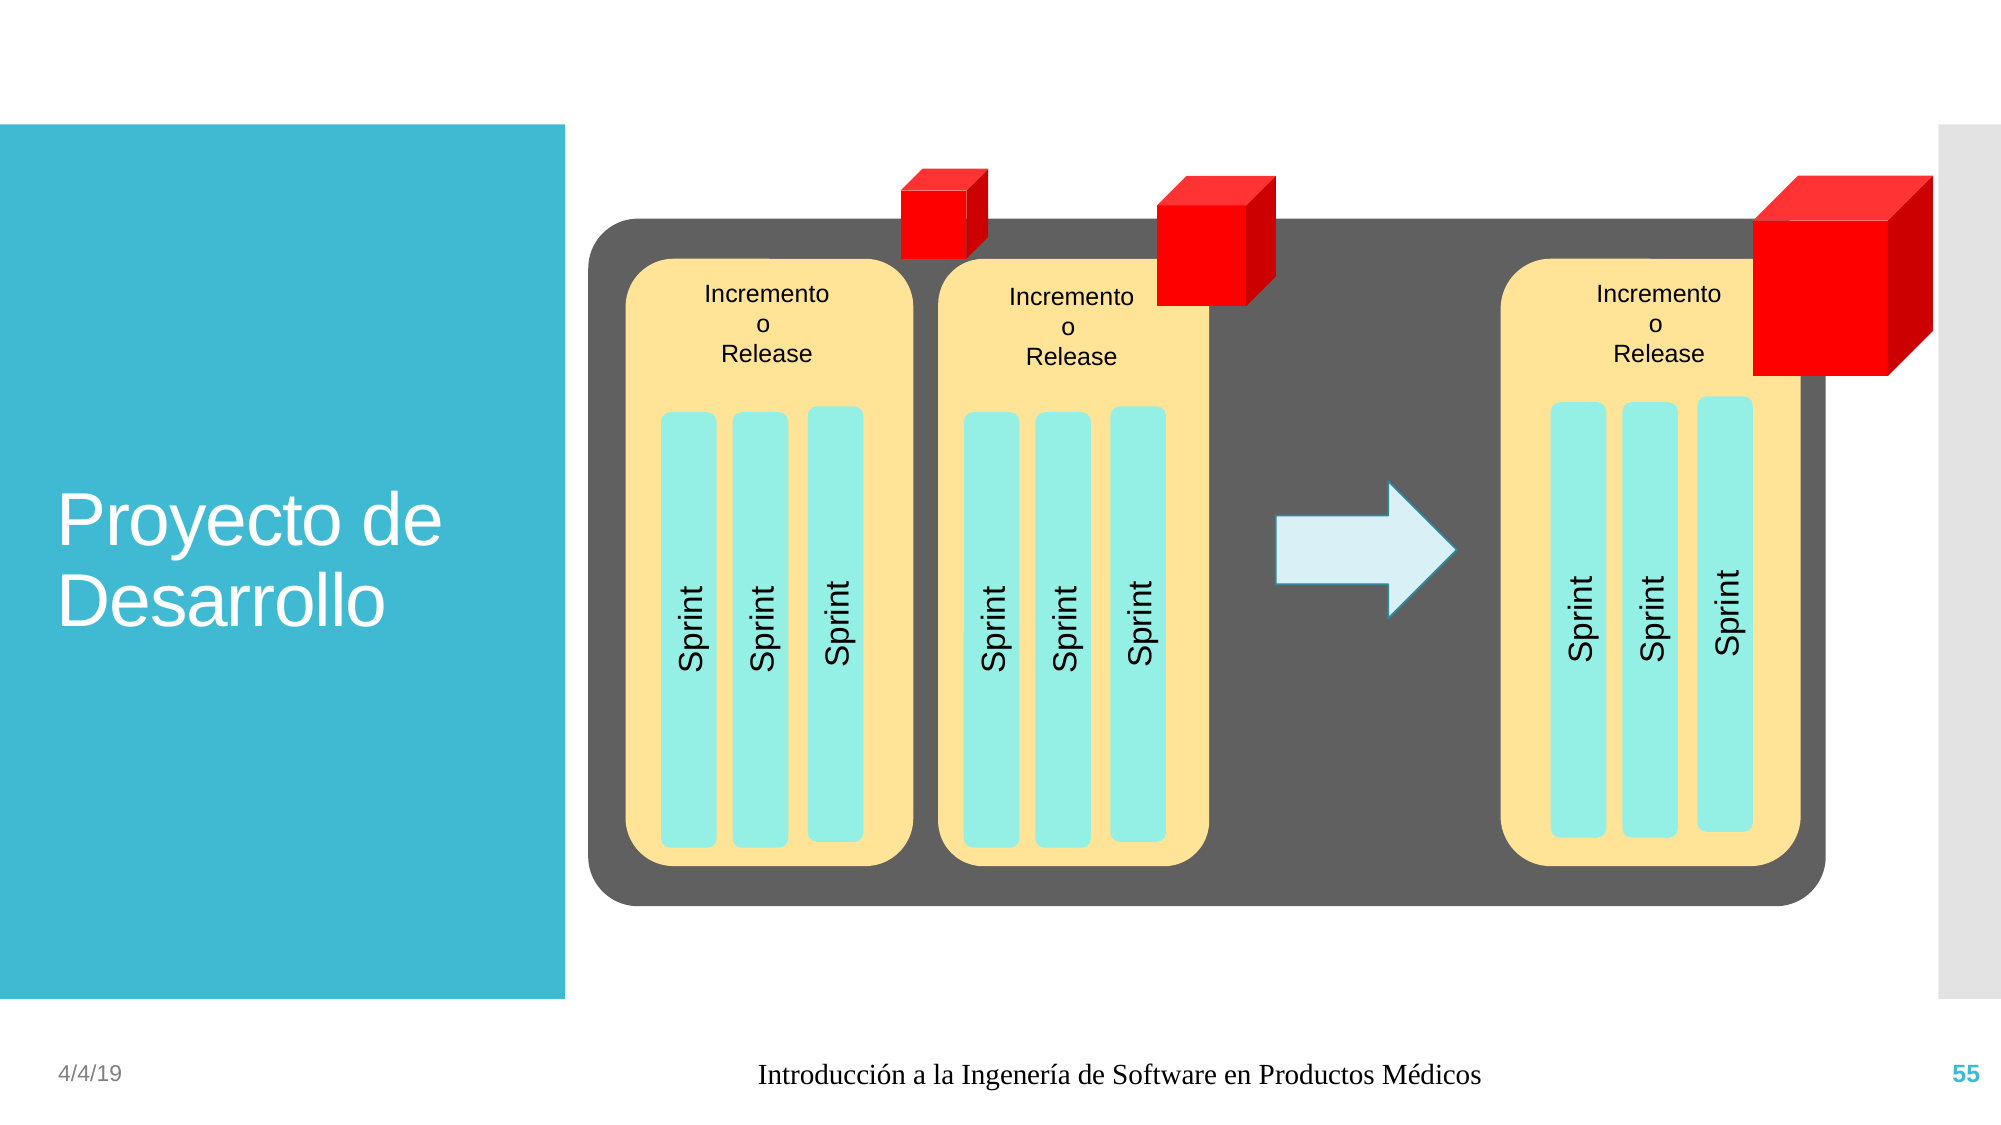

# Proyecto de Desarrollo

Incremento o
Release
Incremento o
Release
Incremento o
Release

Sprint
Sprint
Sprint
Sprint
Sprint
Sprint
Sprint
Sprint
Sprint
4/4/19
Introducción a la Ingenería de Software en Productos Médicos
55